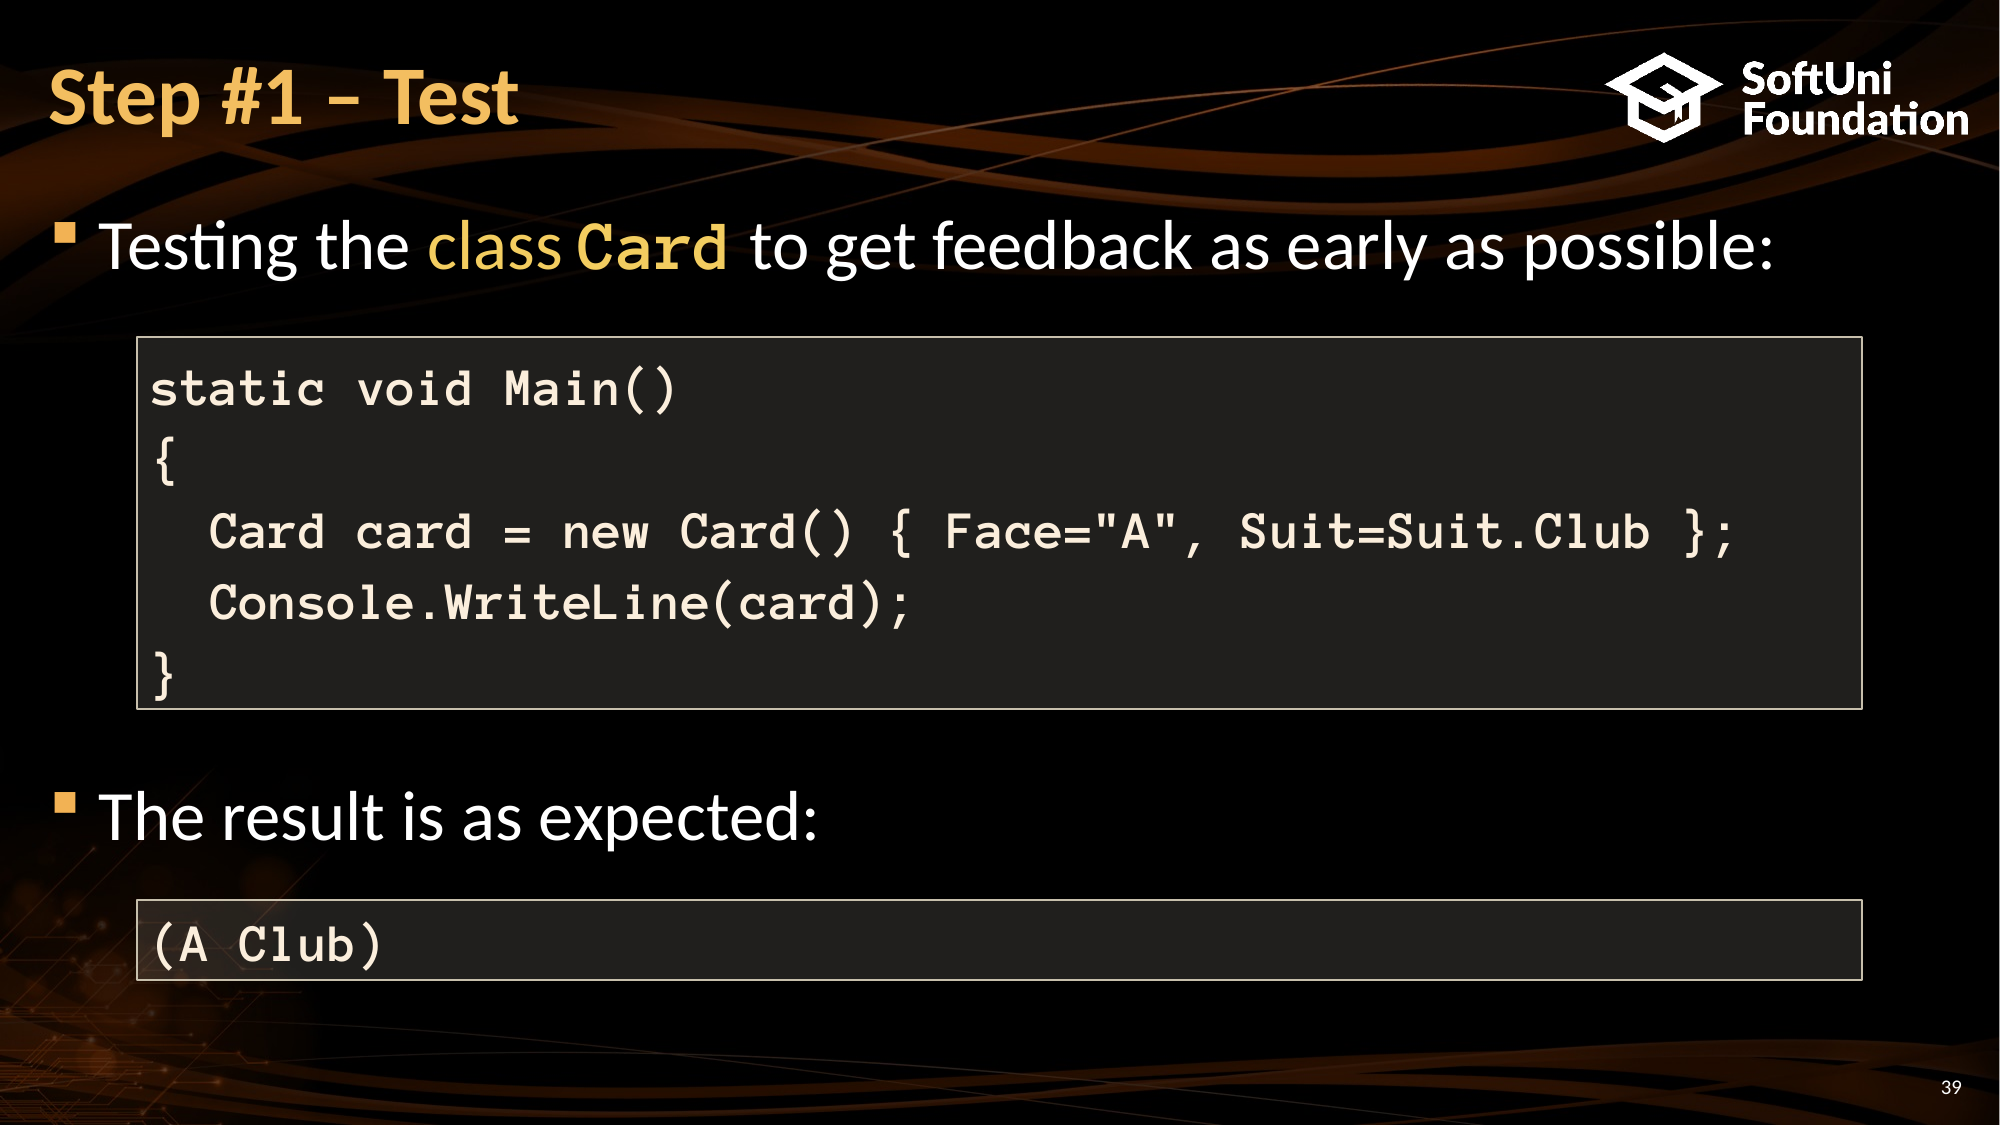

# Step #1 – Test
Testing the class Card to get feedback as early as possible:

The result is as expected:
static void Main()
{
  Card card = new Card() { Face="A", Suit=Suit.Club };
  Console.WriteLine(card);
}
(A Club)
39